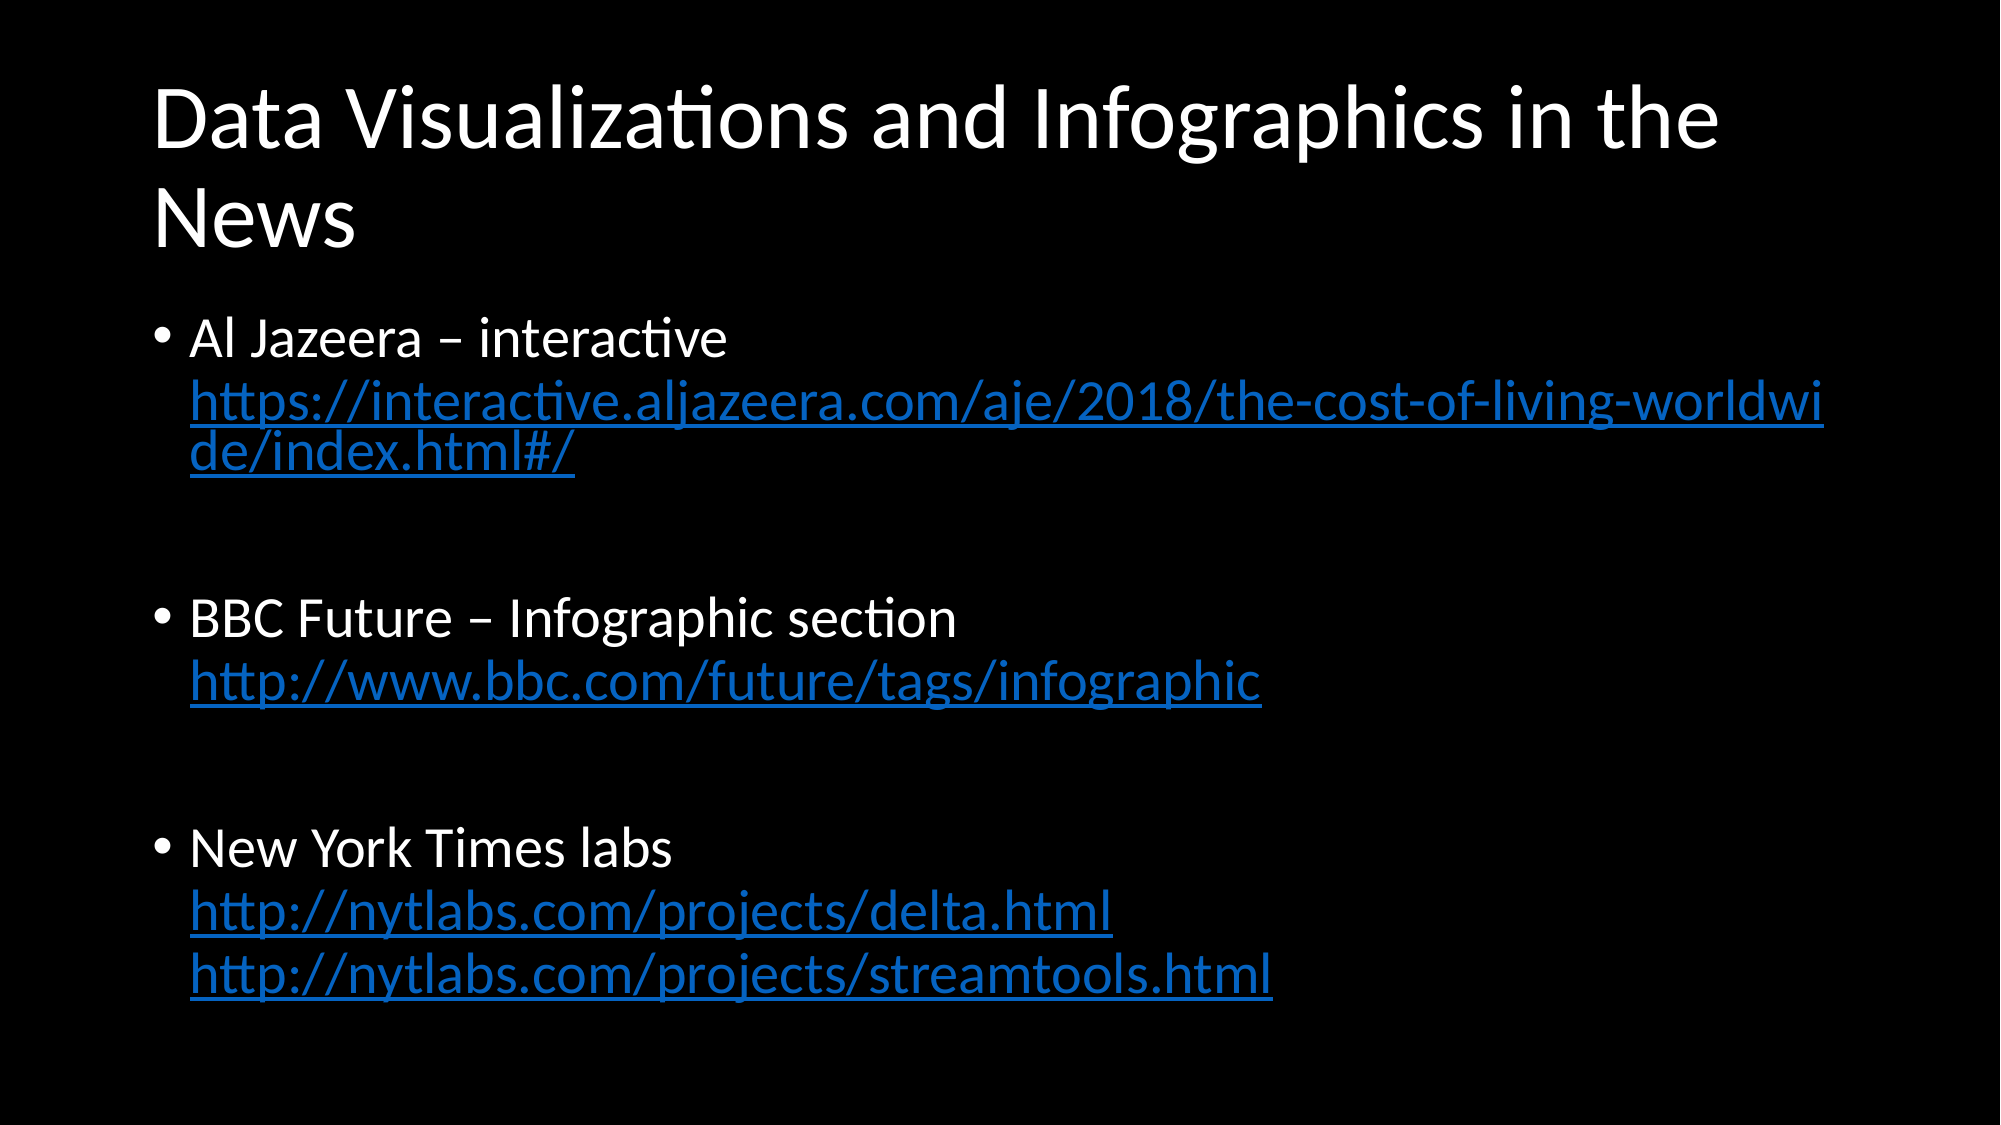

# Data Visualizations and Infographics in the News
Al Jazeera – interactive
https://interactive.aljazeera.com/aje/2018/the-cost-of-living-worldwide/index.html#/

BBC Future – Infographic section
http://www.bbc.com/future/tags/infographic

New York Times labs
http://nytlabs.com/projects/delta.html
http://nytlabs.com/projects/streamtools.html